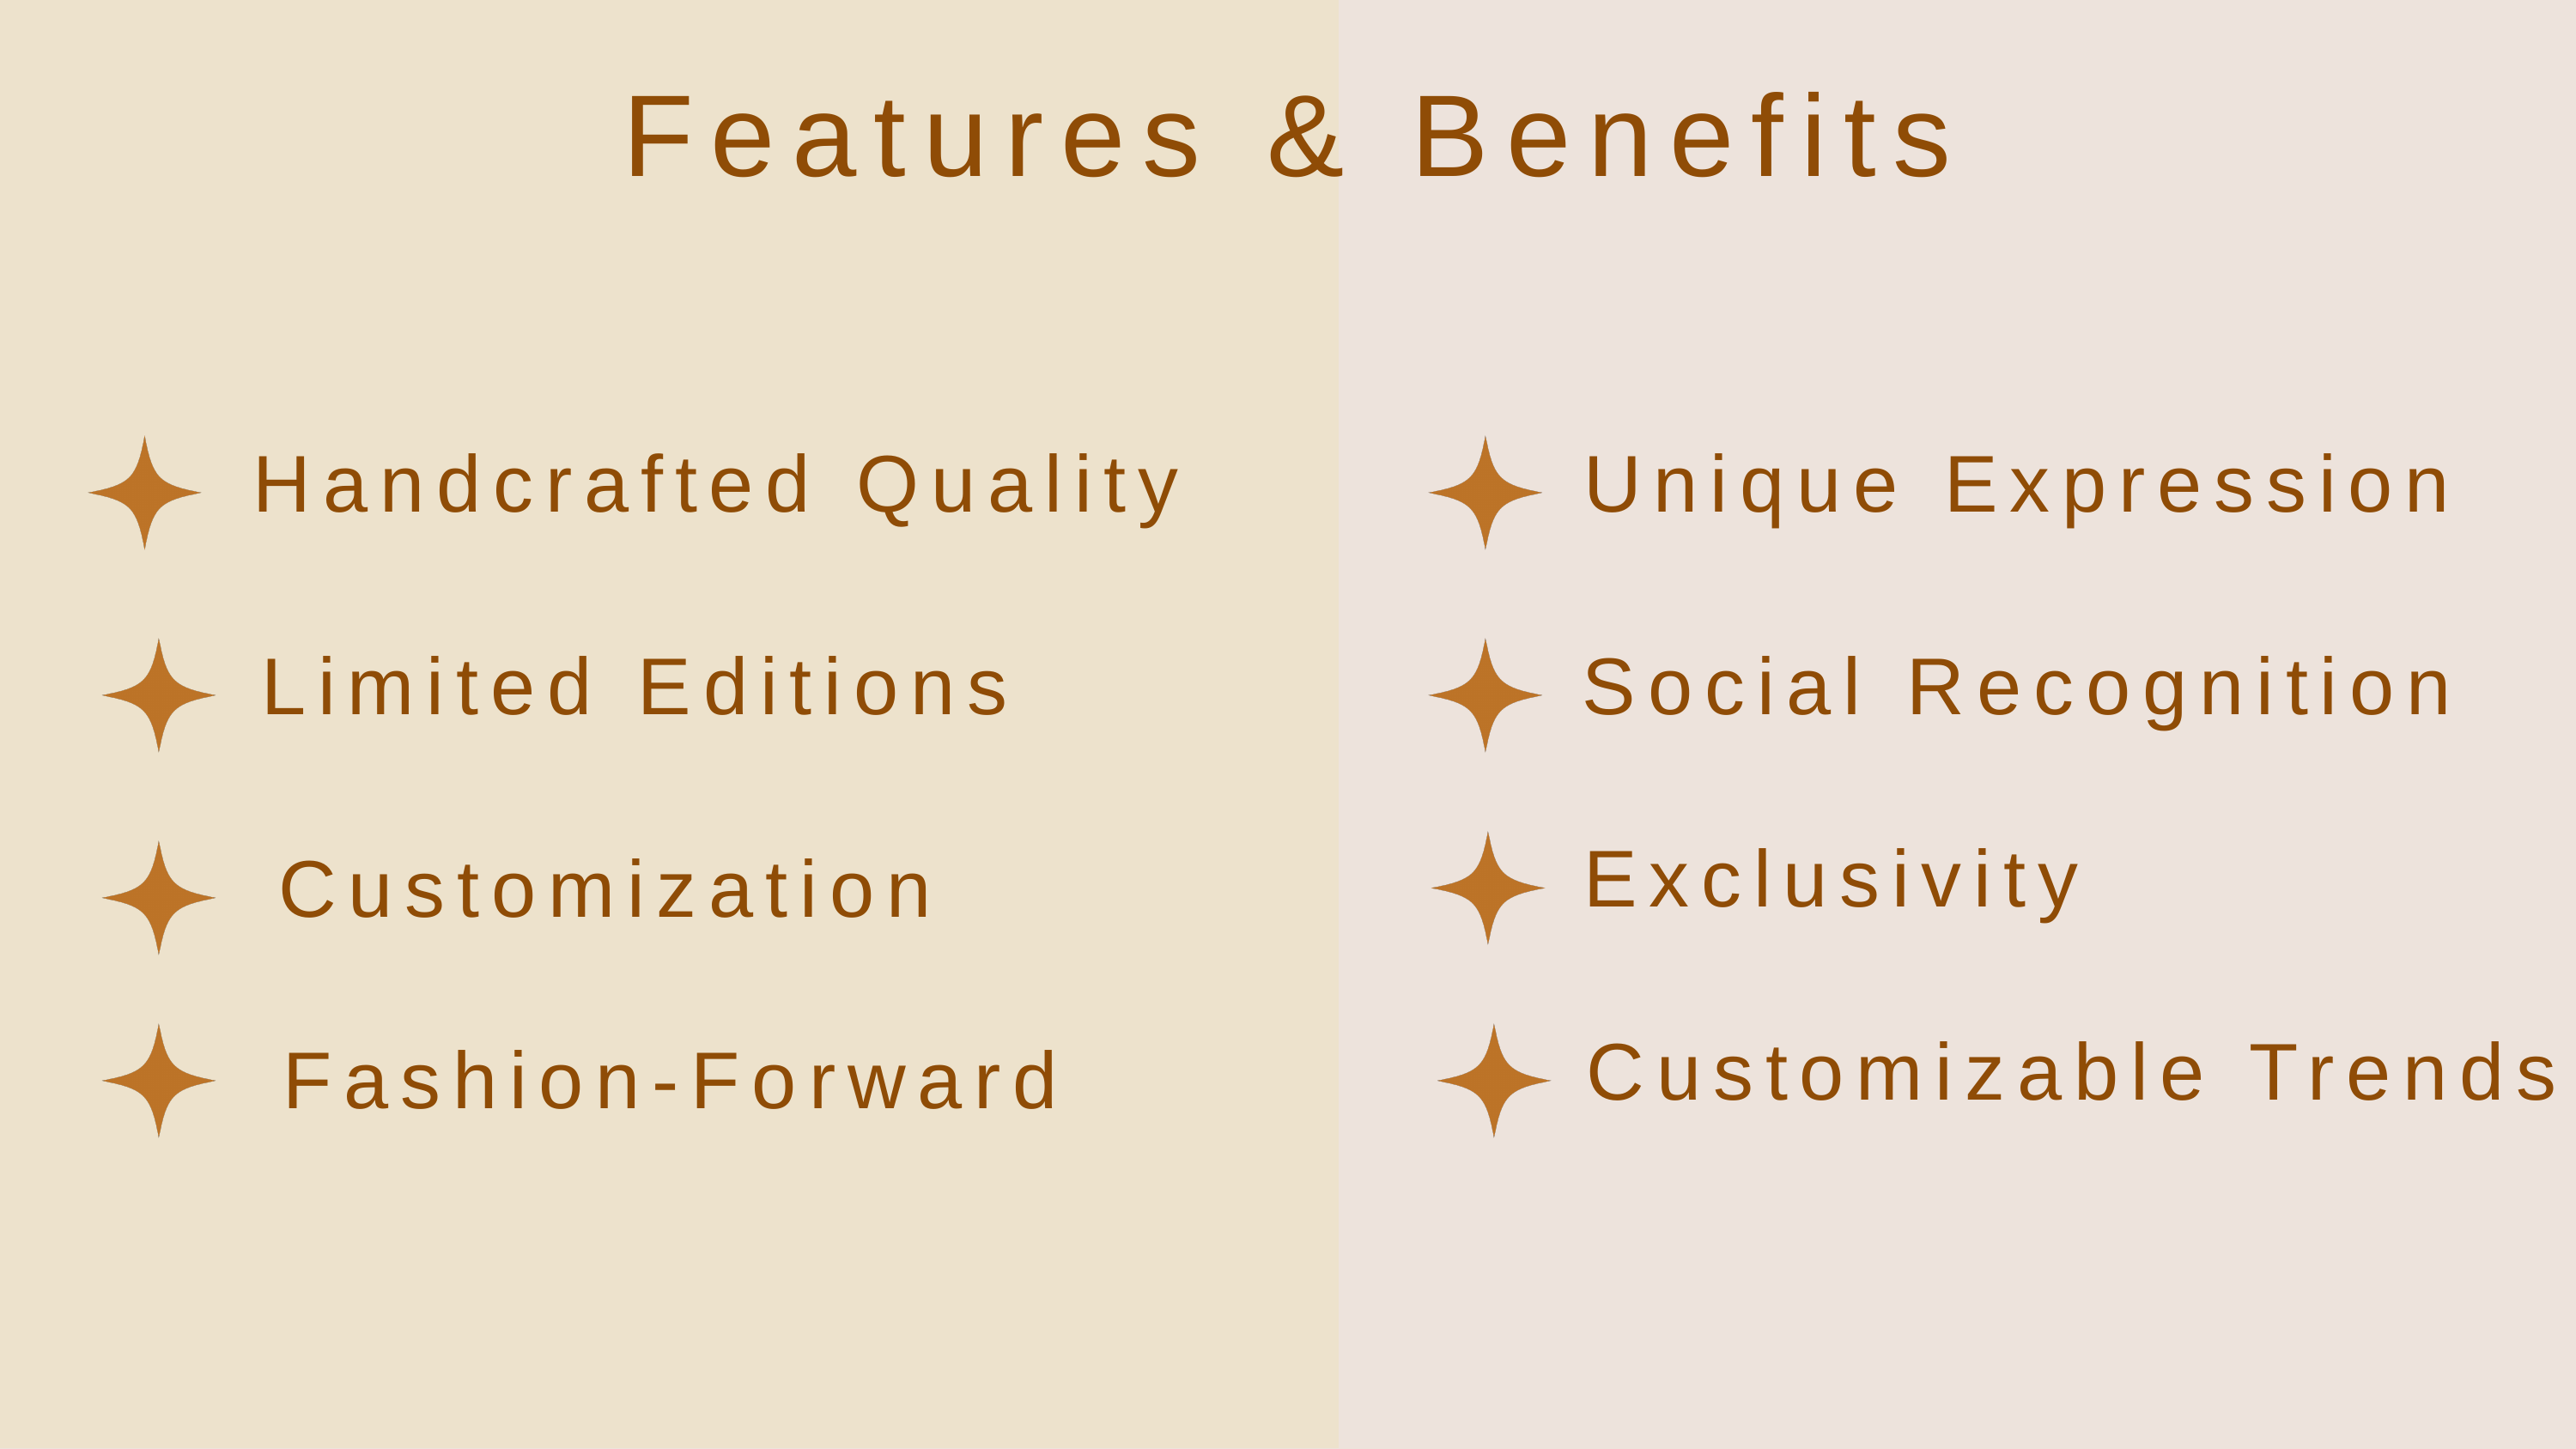

Features & Benefits

Handcrafted Quality

Unique Expression

Limited Editions

Social Recognition

Exclusivity

Customization

Fashion-Forward

Customizable Trends